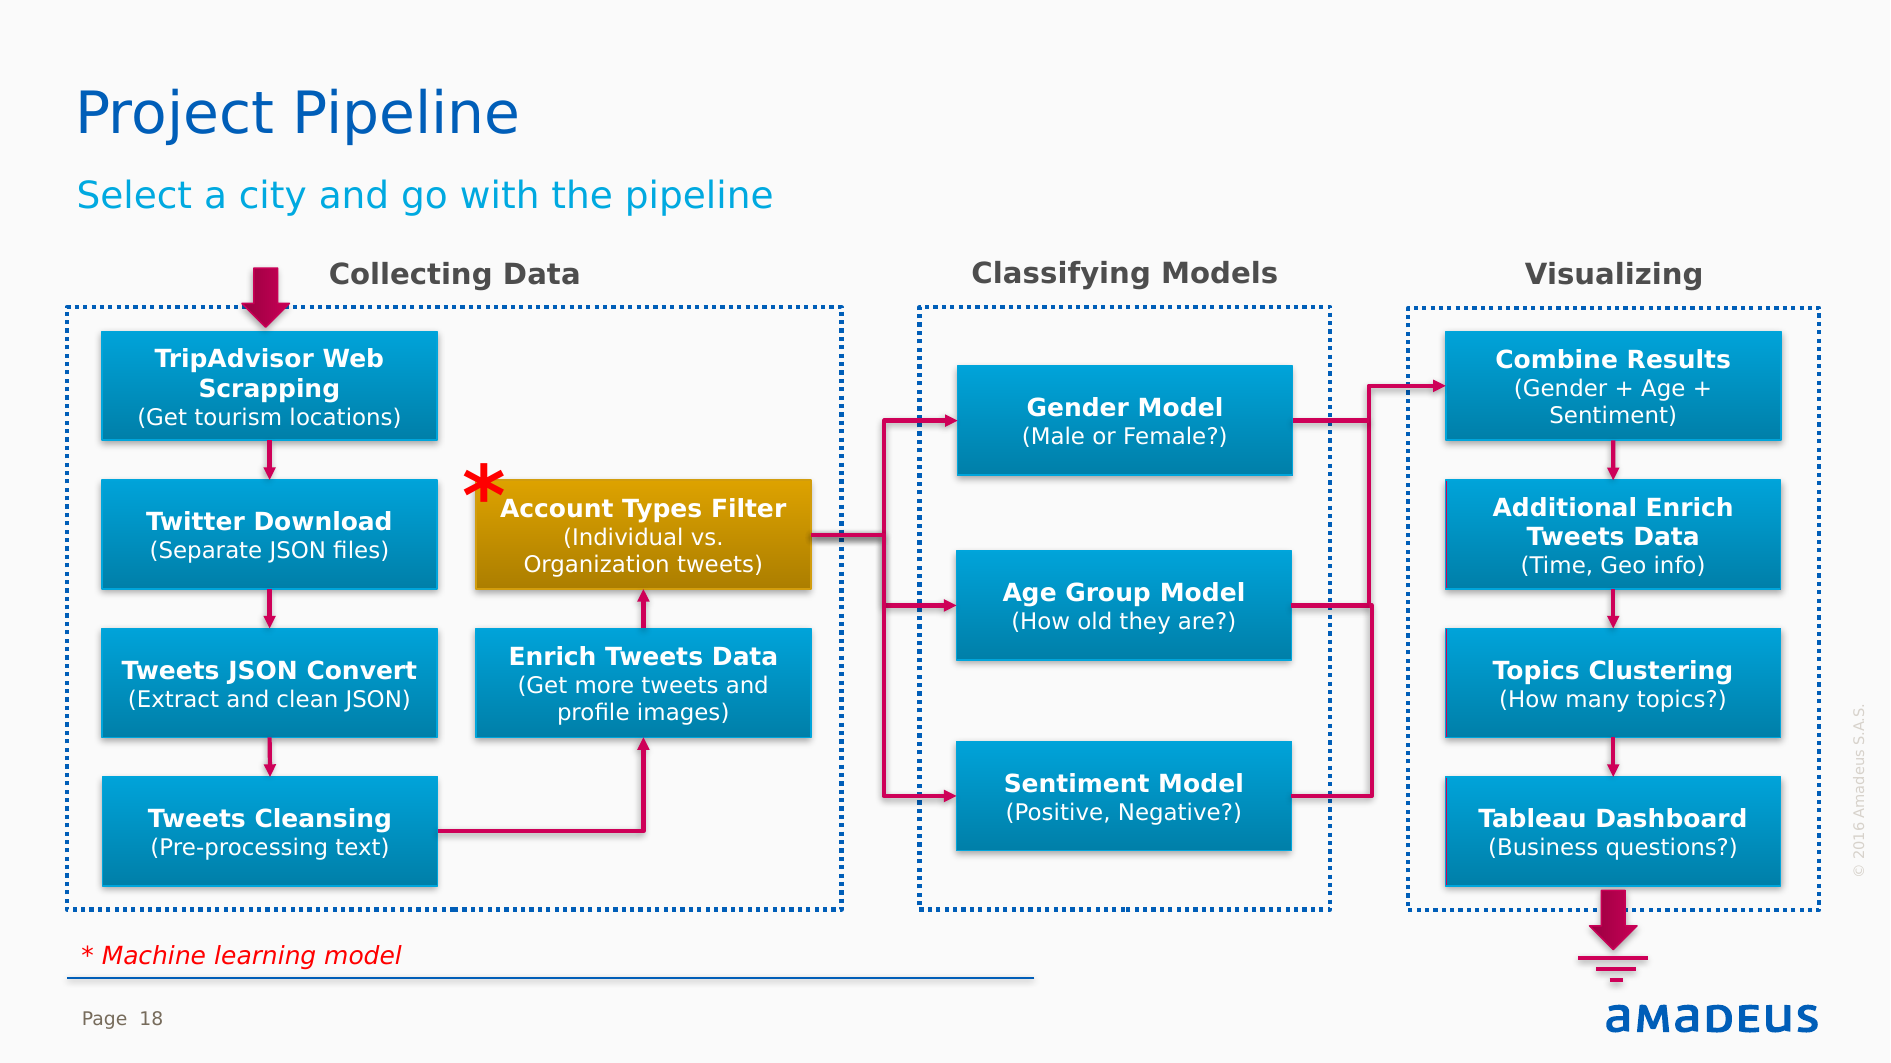

# Project Pipeline
Select a city and go with the pipeline
Classifying Models
Collecting Data
Visualizing

TripAdvisor Web Scrapping
(Get tourism locations)
Combine Results
(Gender + Age + Sentiment)
Gender Model
(Male or Female?)
*
Twitter Download
(Separate JSON files)
Account Types Filter
(Individual vs. Organization tweets)
Additional Enrich Tweets Data
(Time, Geo info)
Age Group Model
(How old they are?)
© 2016 Amadeus S.A.S.
Tweets JSON Convert
(Extract and clean JSON)
Enrich Tweets Data
(Get more tweets and profile images)
Topics Clustering
(How many topics?)
Sentiment Model
(Positive, Negative?)
Tweets Cleansing
(Pre-processing text)
Tableau Dashboard
(Business questions?)

* Machine learning model